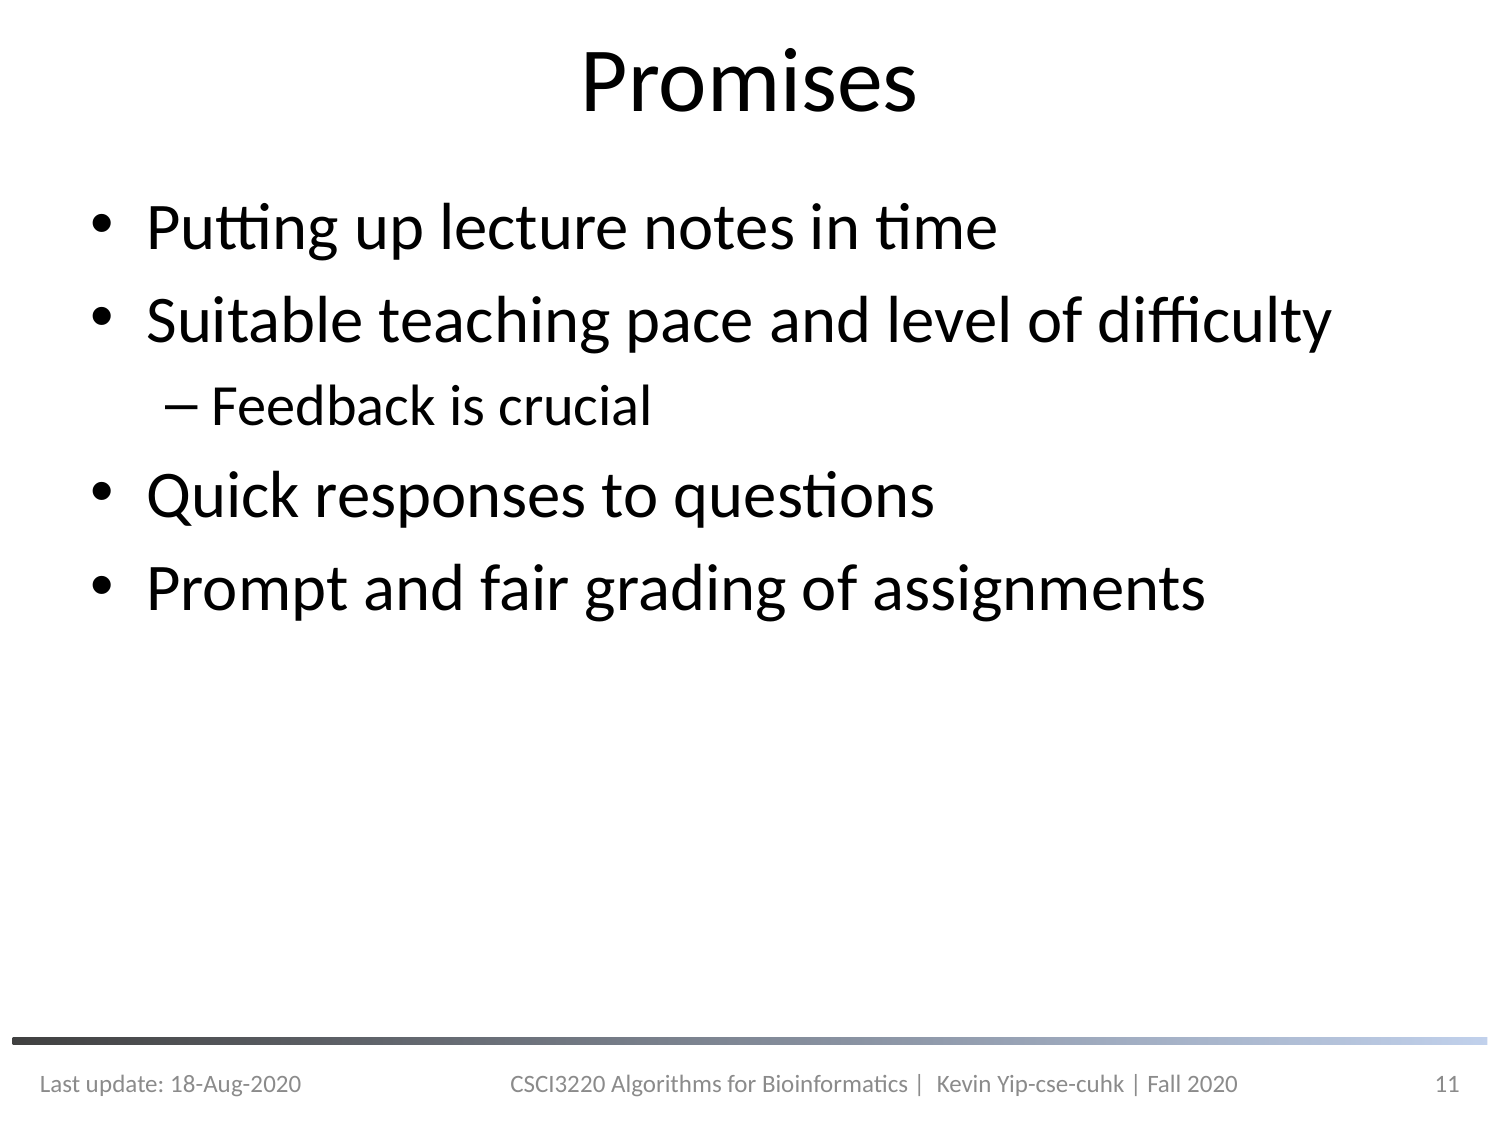

# Promises
Putting up lecture notes in time
Suitable teaching pace and level of difficulty
Feedback is crucial
Quick responses to questions
Prompt and fair grading of assignments
Last update: 18-Aug-2020
CSCI3220 Algorithms for Bioinformatics |  Kevin Yip-cse-cuhk | Fall 2020
11